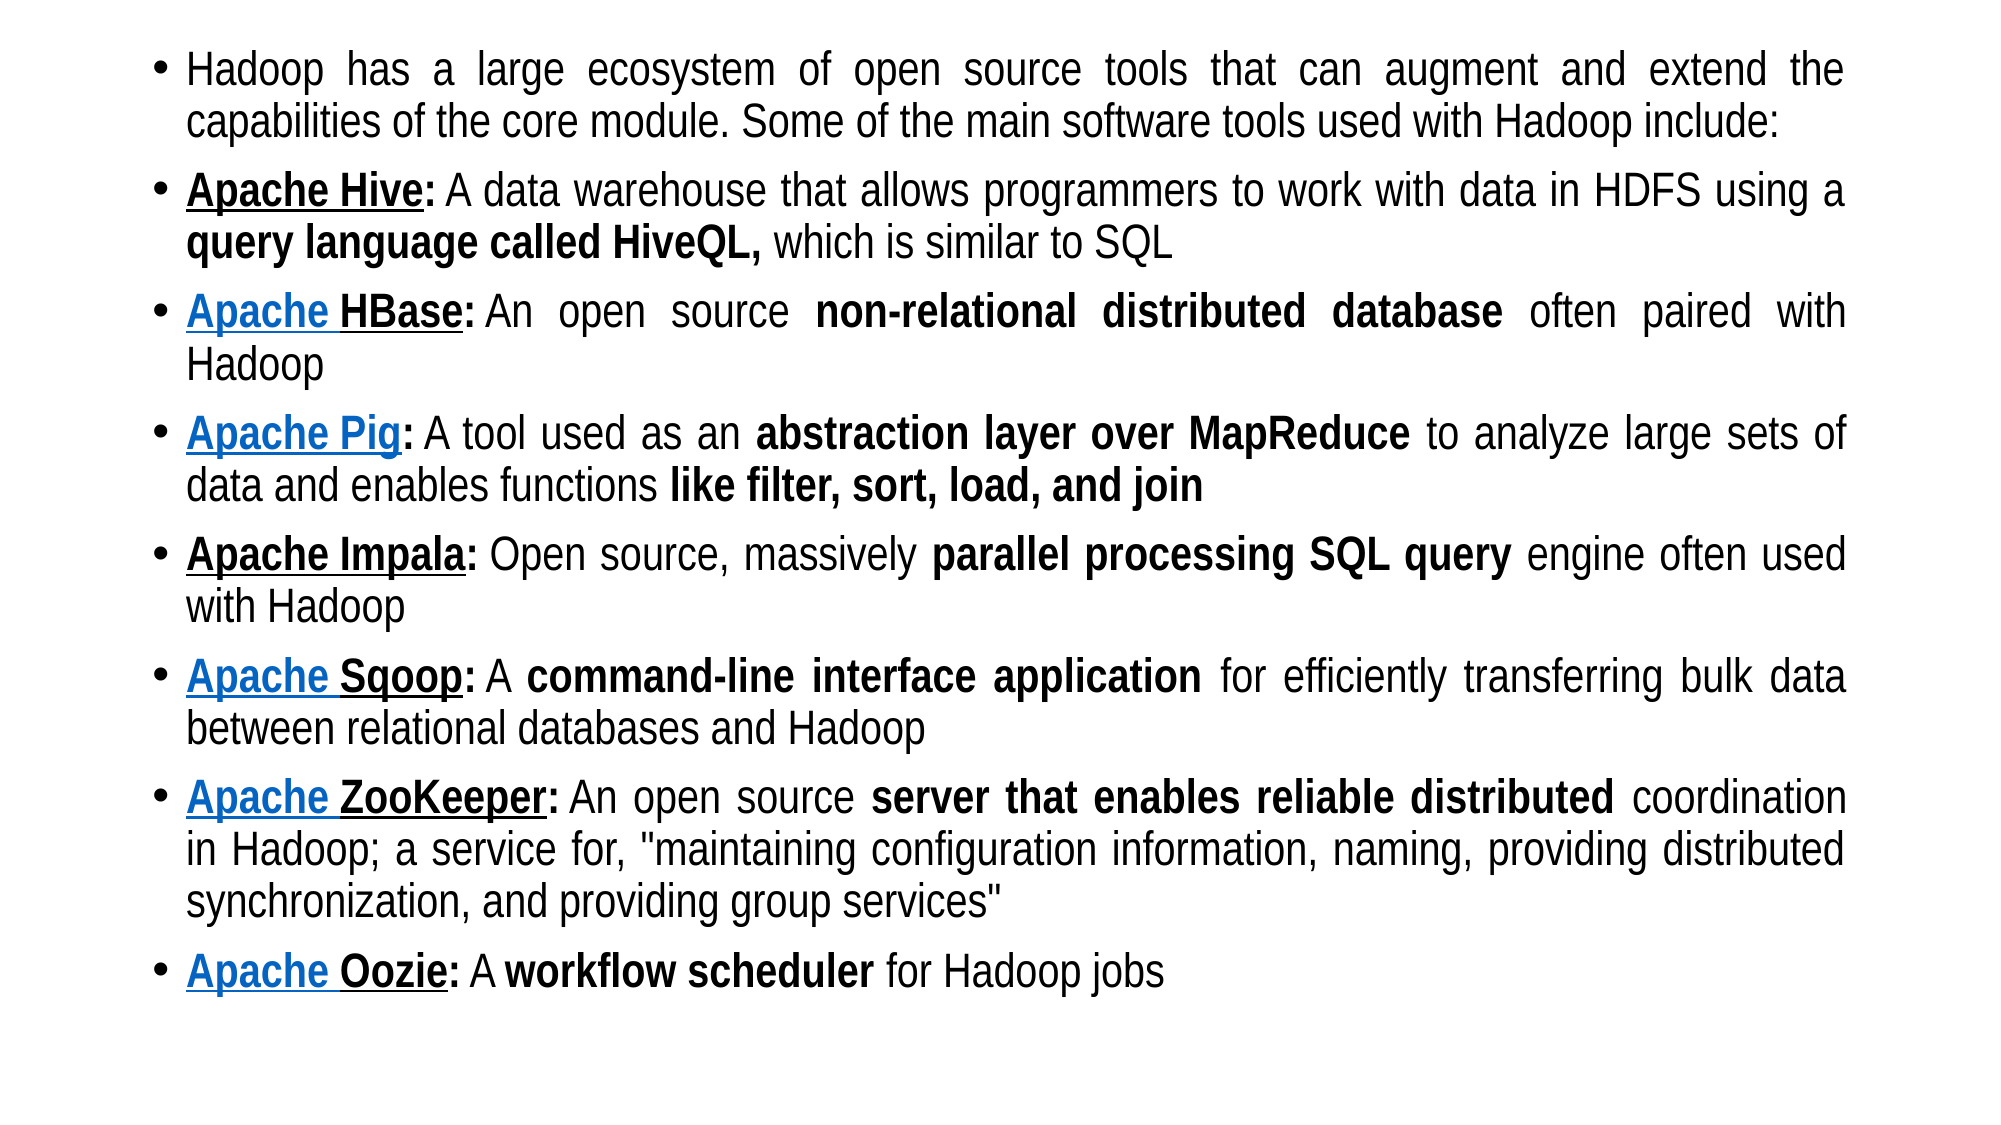

Hadoop has a large ecosystem of open source tools that can augment and extend the capabilities of the core module. Some of the main software tools used with Hadoop include:
Apache Hive: A data warehouse that allows programmers to work with data in HDFS using a query language called HiveQL, which is similar to SQL
Apache HBase: An open source non-relational distributed database often paired with Hadoop
Apache Pig: A tool used as an abstraction layer over MapReduce to analyze large sets of data and enables functions like filter, sort, load, and join
Apache Impala: Open source, massively parallel processing SQL query engine often used with Hadoop
Apache Sqoop: A command-line interface application for efficiently transferring bulk data between relational databases and Hadoop
Apache ZooKeeper: An open source server that enables reliable distributed coordination in Hadoop; a service for, "maintaining configuration information, naming, providing distributed synchronization, and providing group services"
Apache Oozie: A workflow scheduler for Hadoop jobs